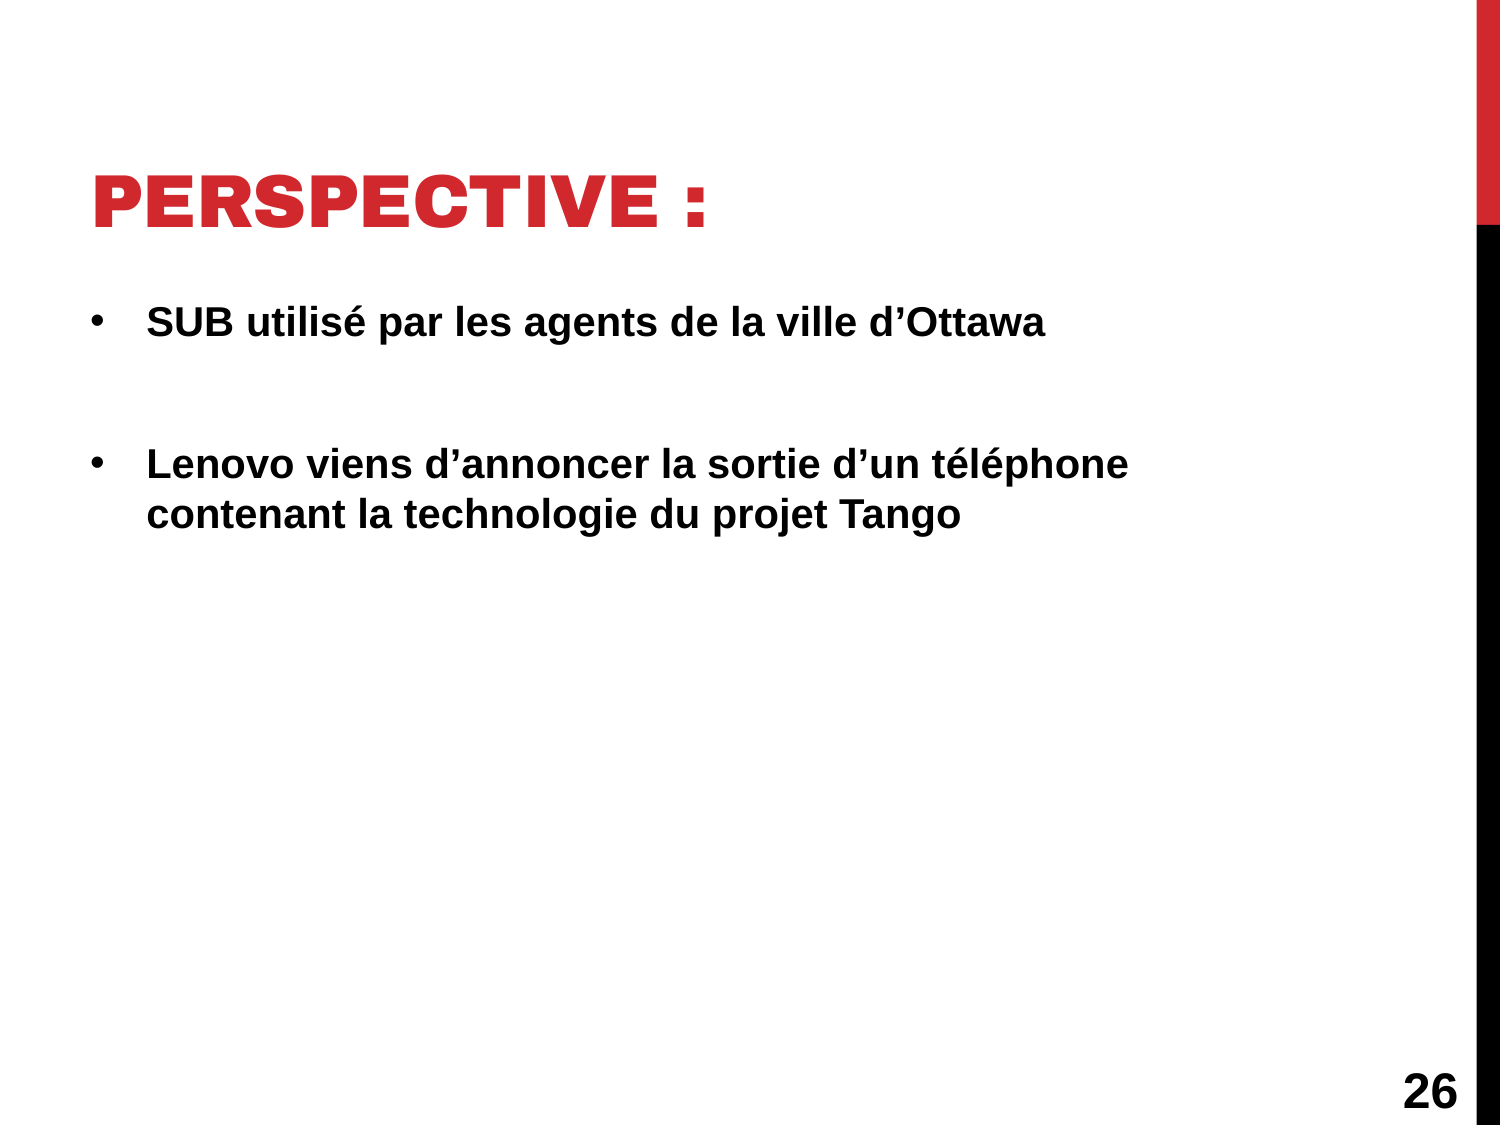

# Perspective :
SUB utilisé par les agents de la ville d’Ottawa

Lenovo viens d’annoncer la sortie d’un téléphone contenant la technologie du projet Tango
26